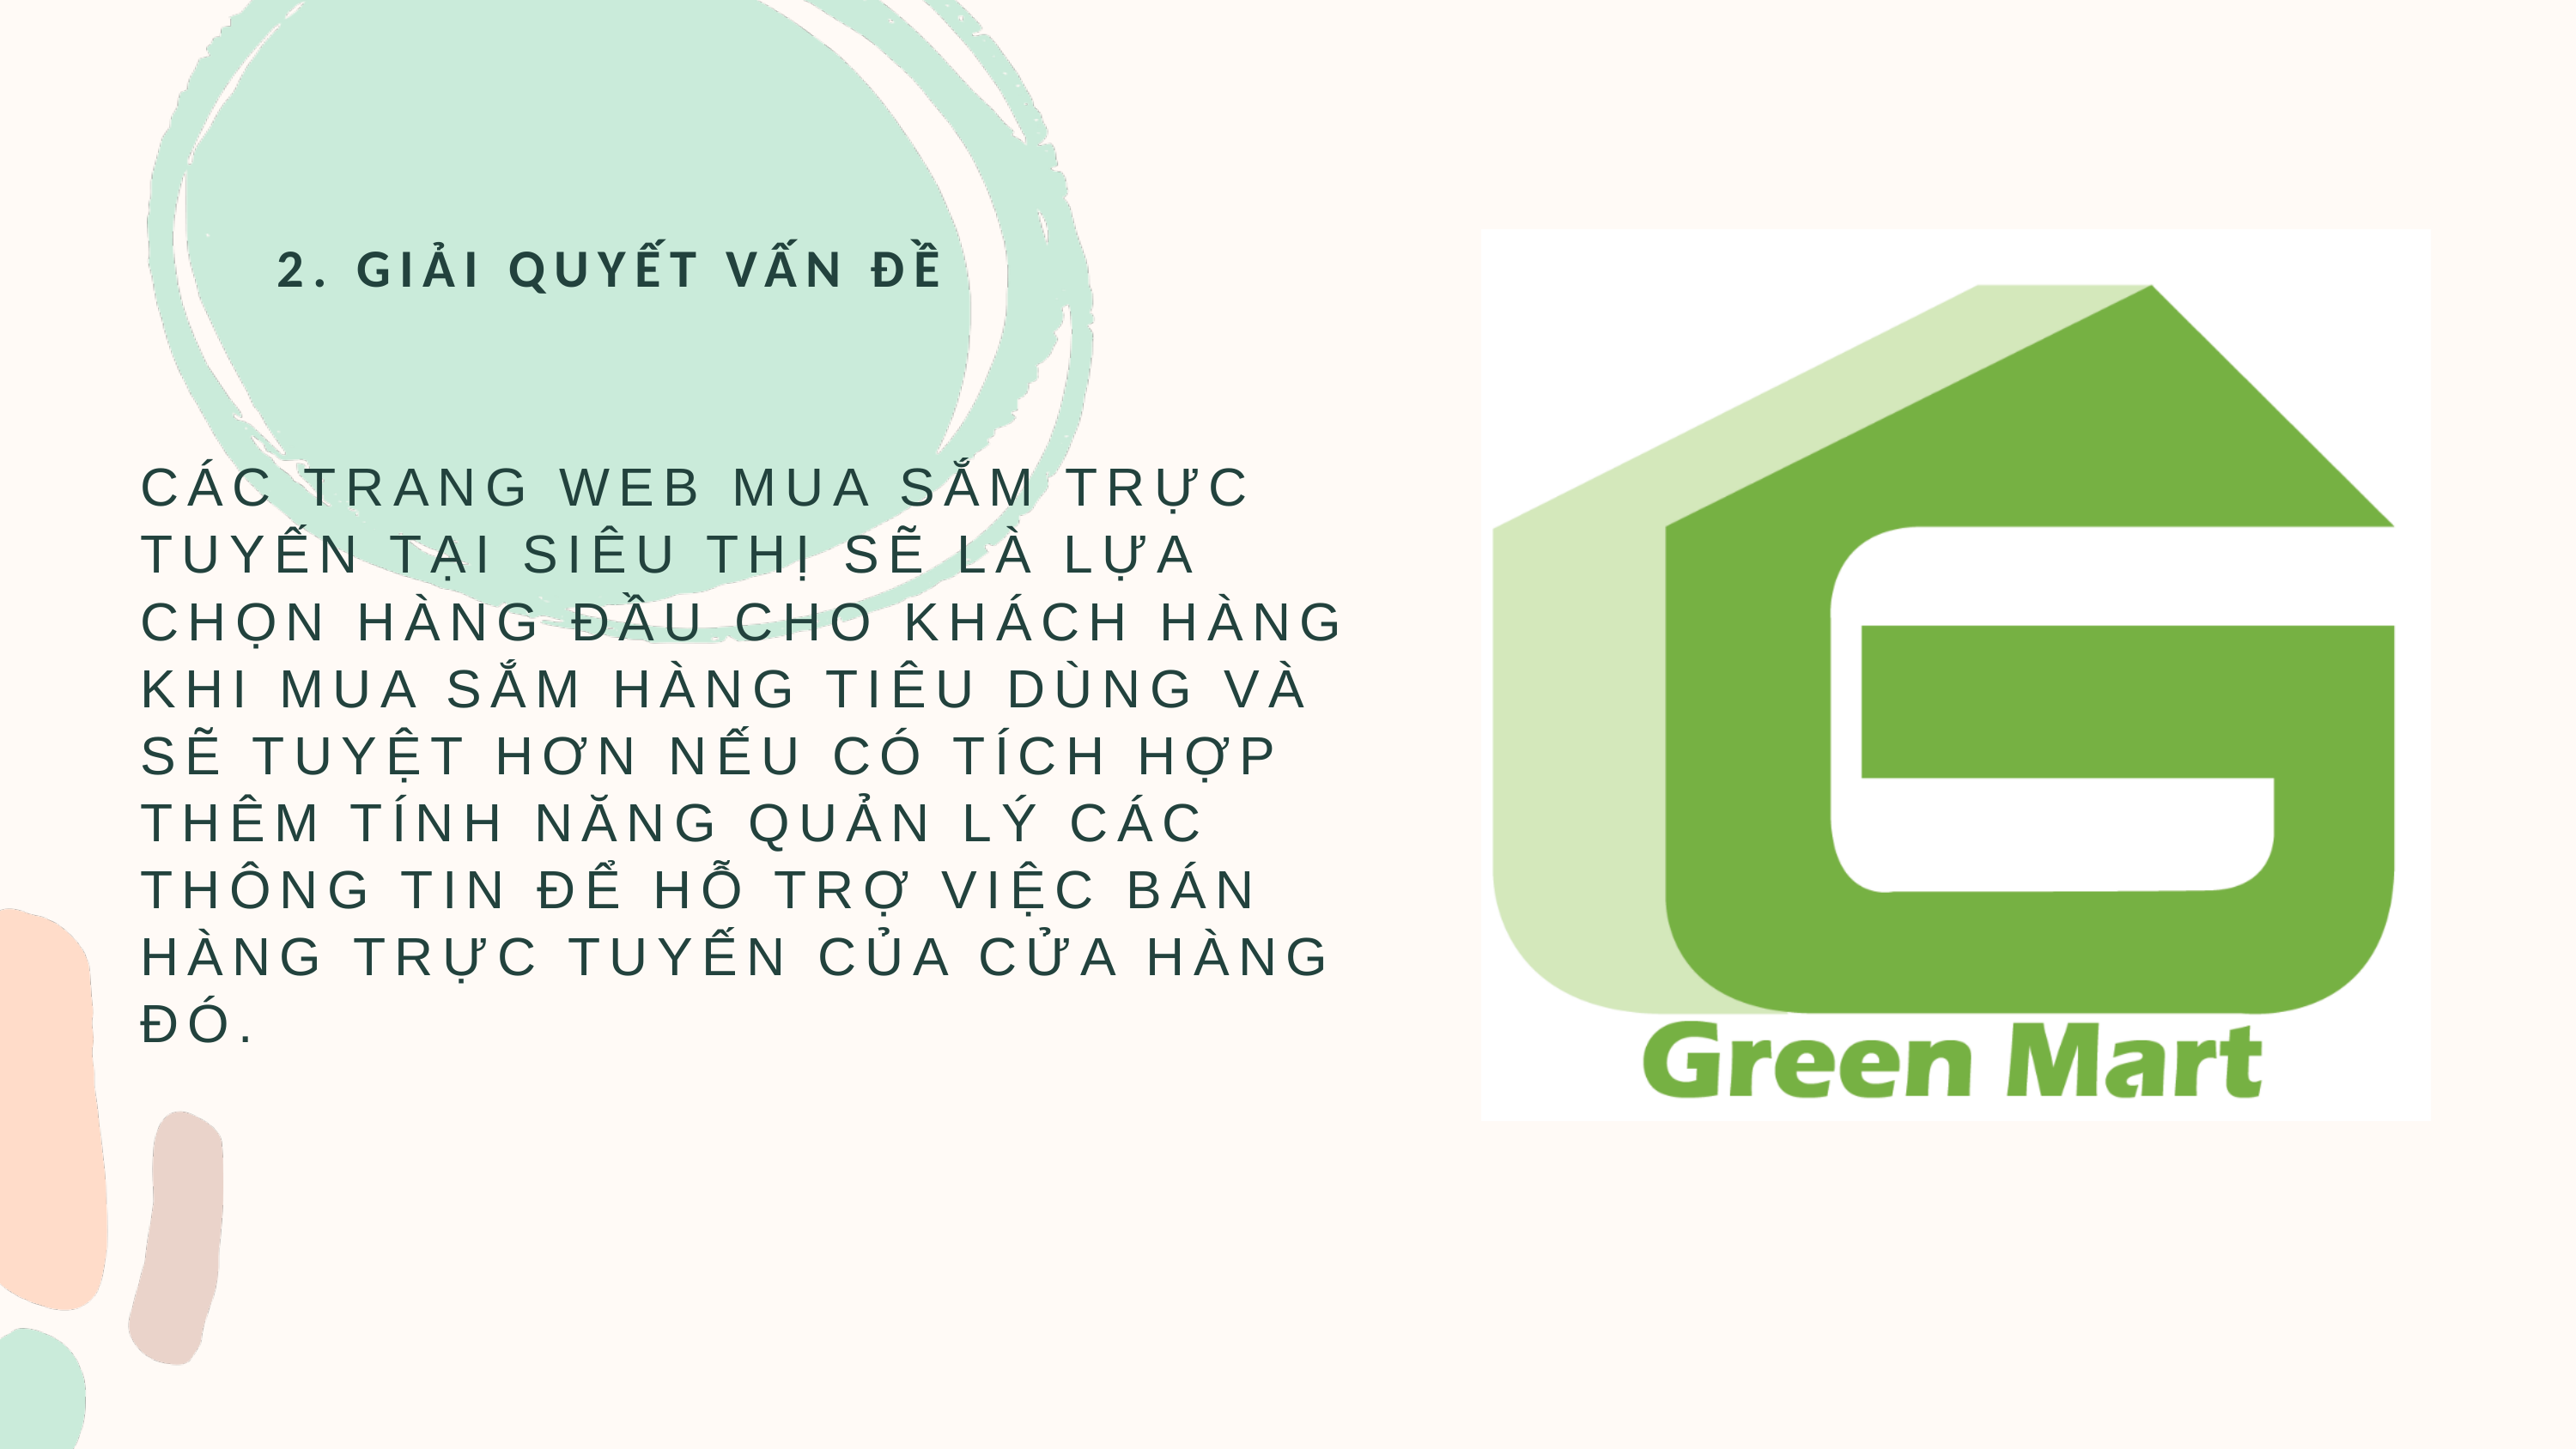

2. GIẢI QUYẾT VẤN ĐỀ
CÁC TRANG WEB MUA SẮM TRỰC TUYẾN TẠI SIÊU THỊ SẼ LÀ LỰA CHỌN HÀNG ĐẦU CHO KHÁCH HÀNG KHI MUA SẮM HÀNG TIÊU DÙNG VÀ SẼ TUYỆT HƠN NẾU CÓ TÍCH HỢP THÊM TÍNH NĂNG QUẢN LÝ CÁC THÔNG TIN ĐỂ HỖ TRỢ VIỆC BÁN HÀNG TRỰC TUYẾN CỦA CỬA HÀNG ĐÓ.